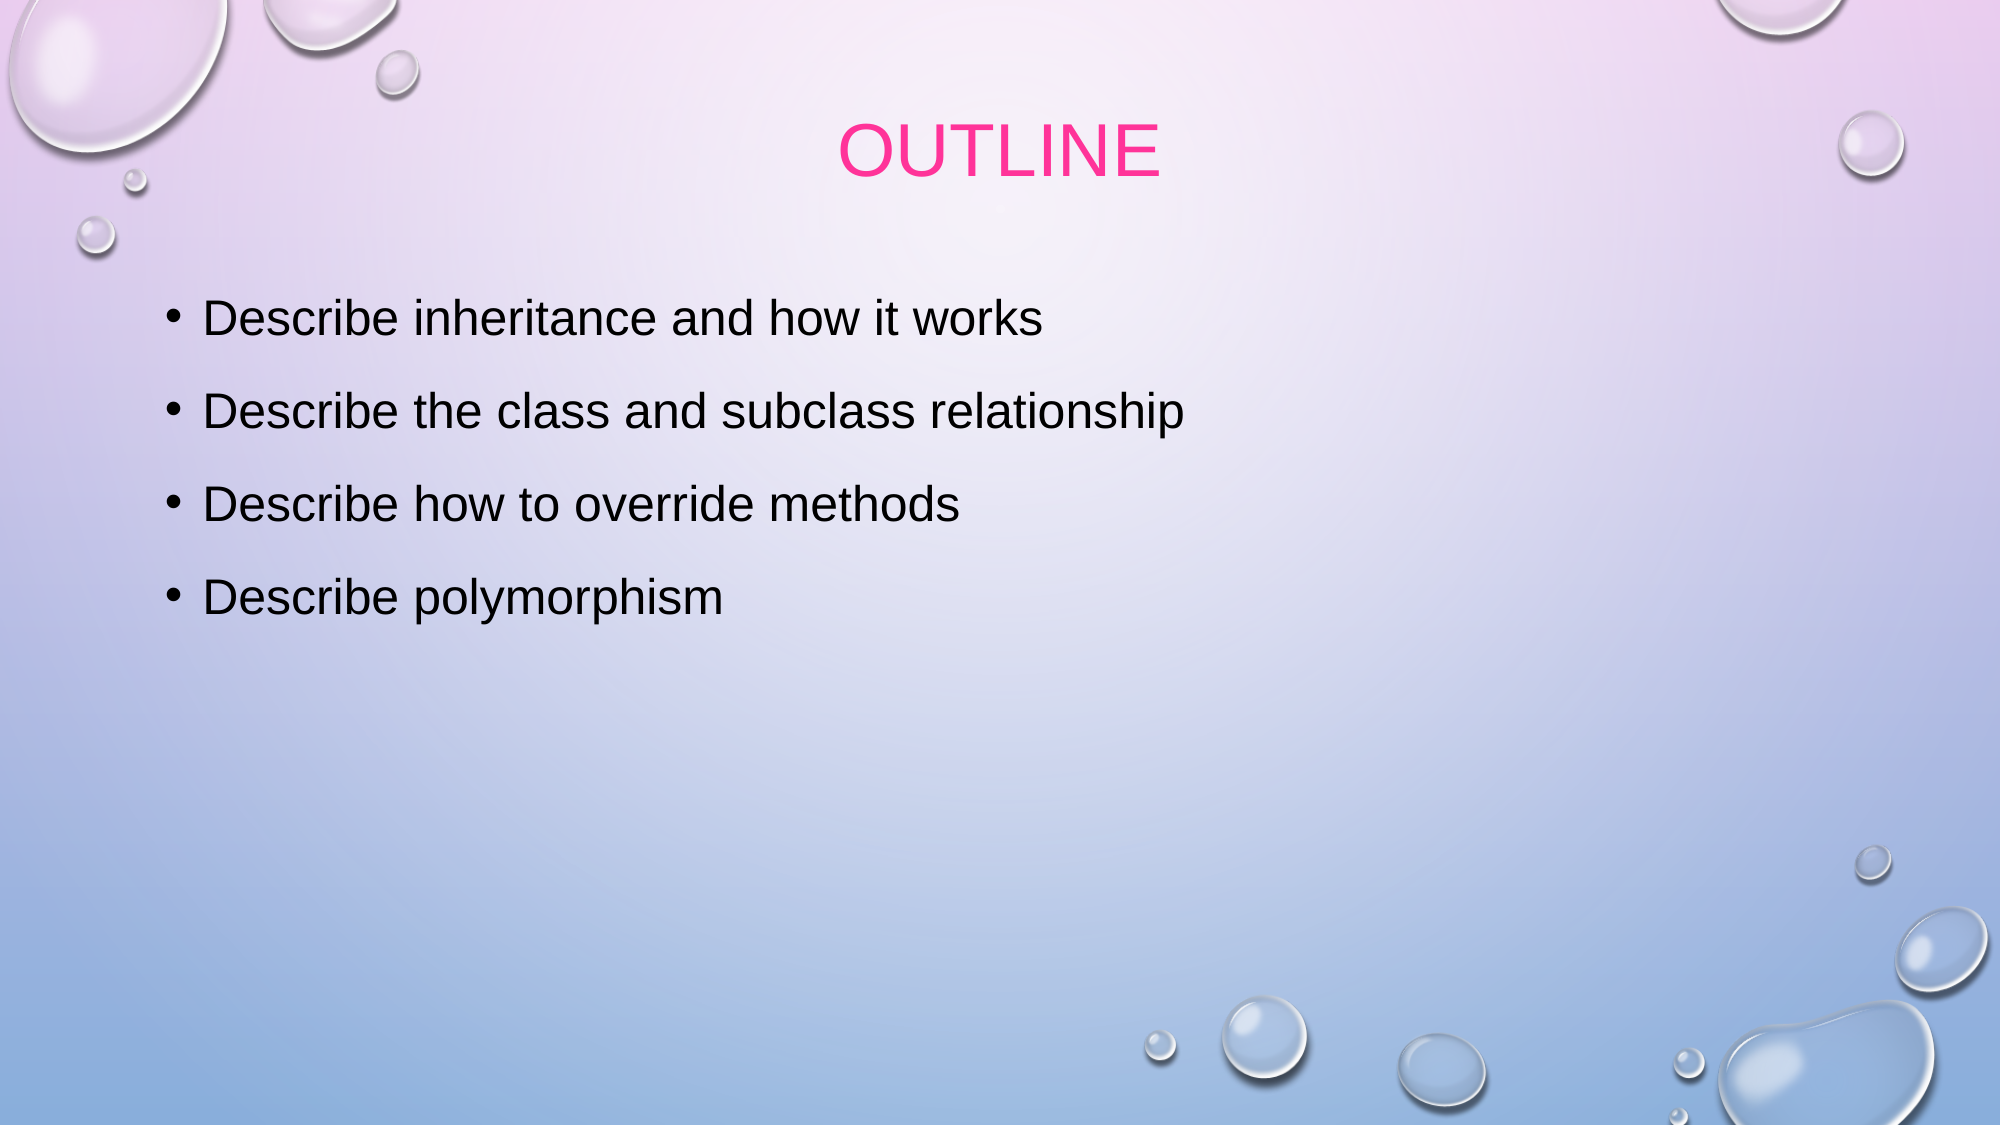

# outline
Describe inheritance and how it works
Describe the class and subclass relationship
Describe how to override methods
Describe polymorphism